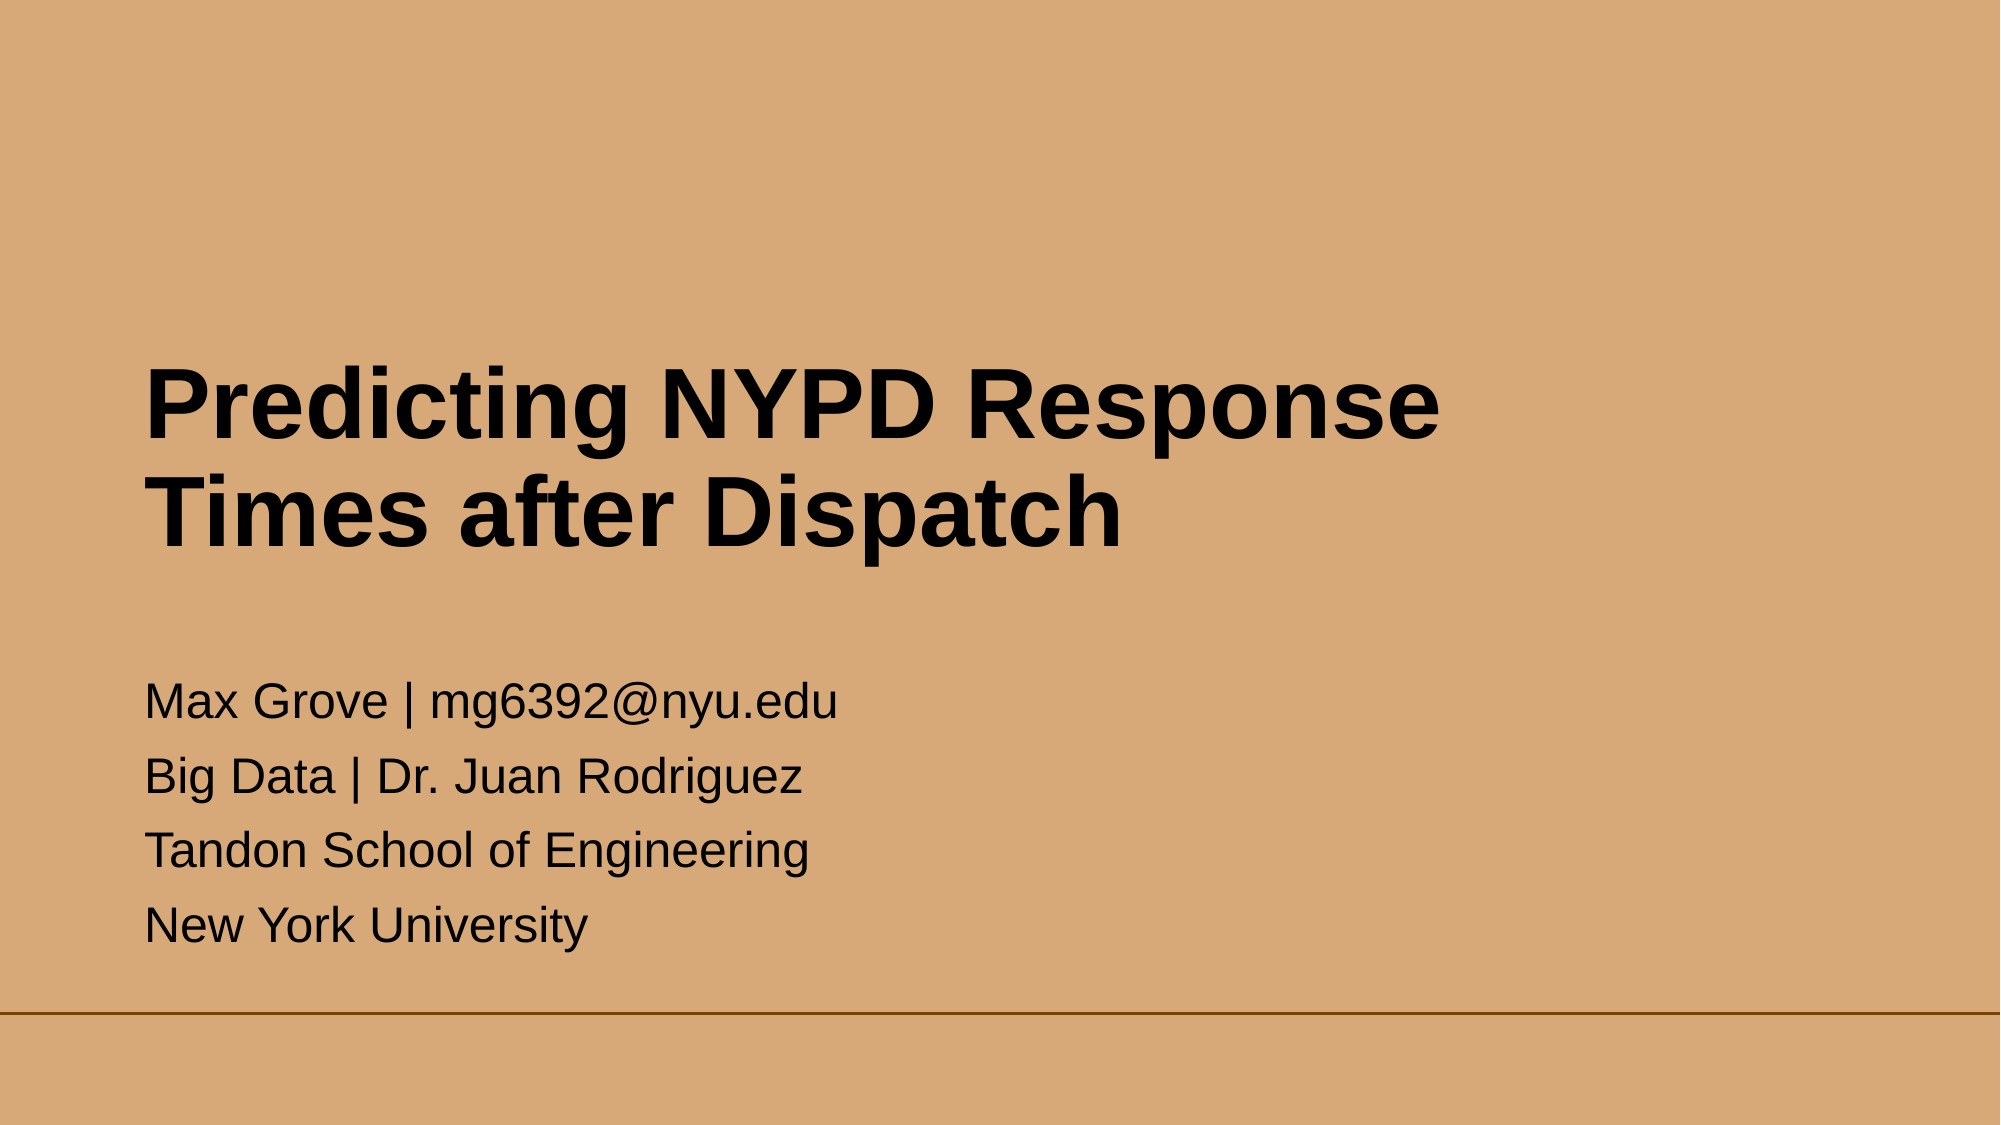

# Predicting NYPD Response Times after Dispatch
Max Grove | mg6392@nyu.edu
Big Data | Dr. Juan Rodriguez
Tandon School of Engineering
New York University